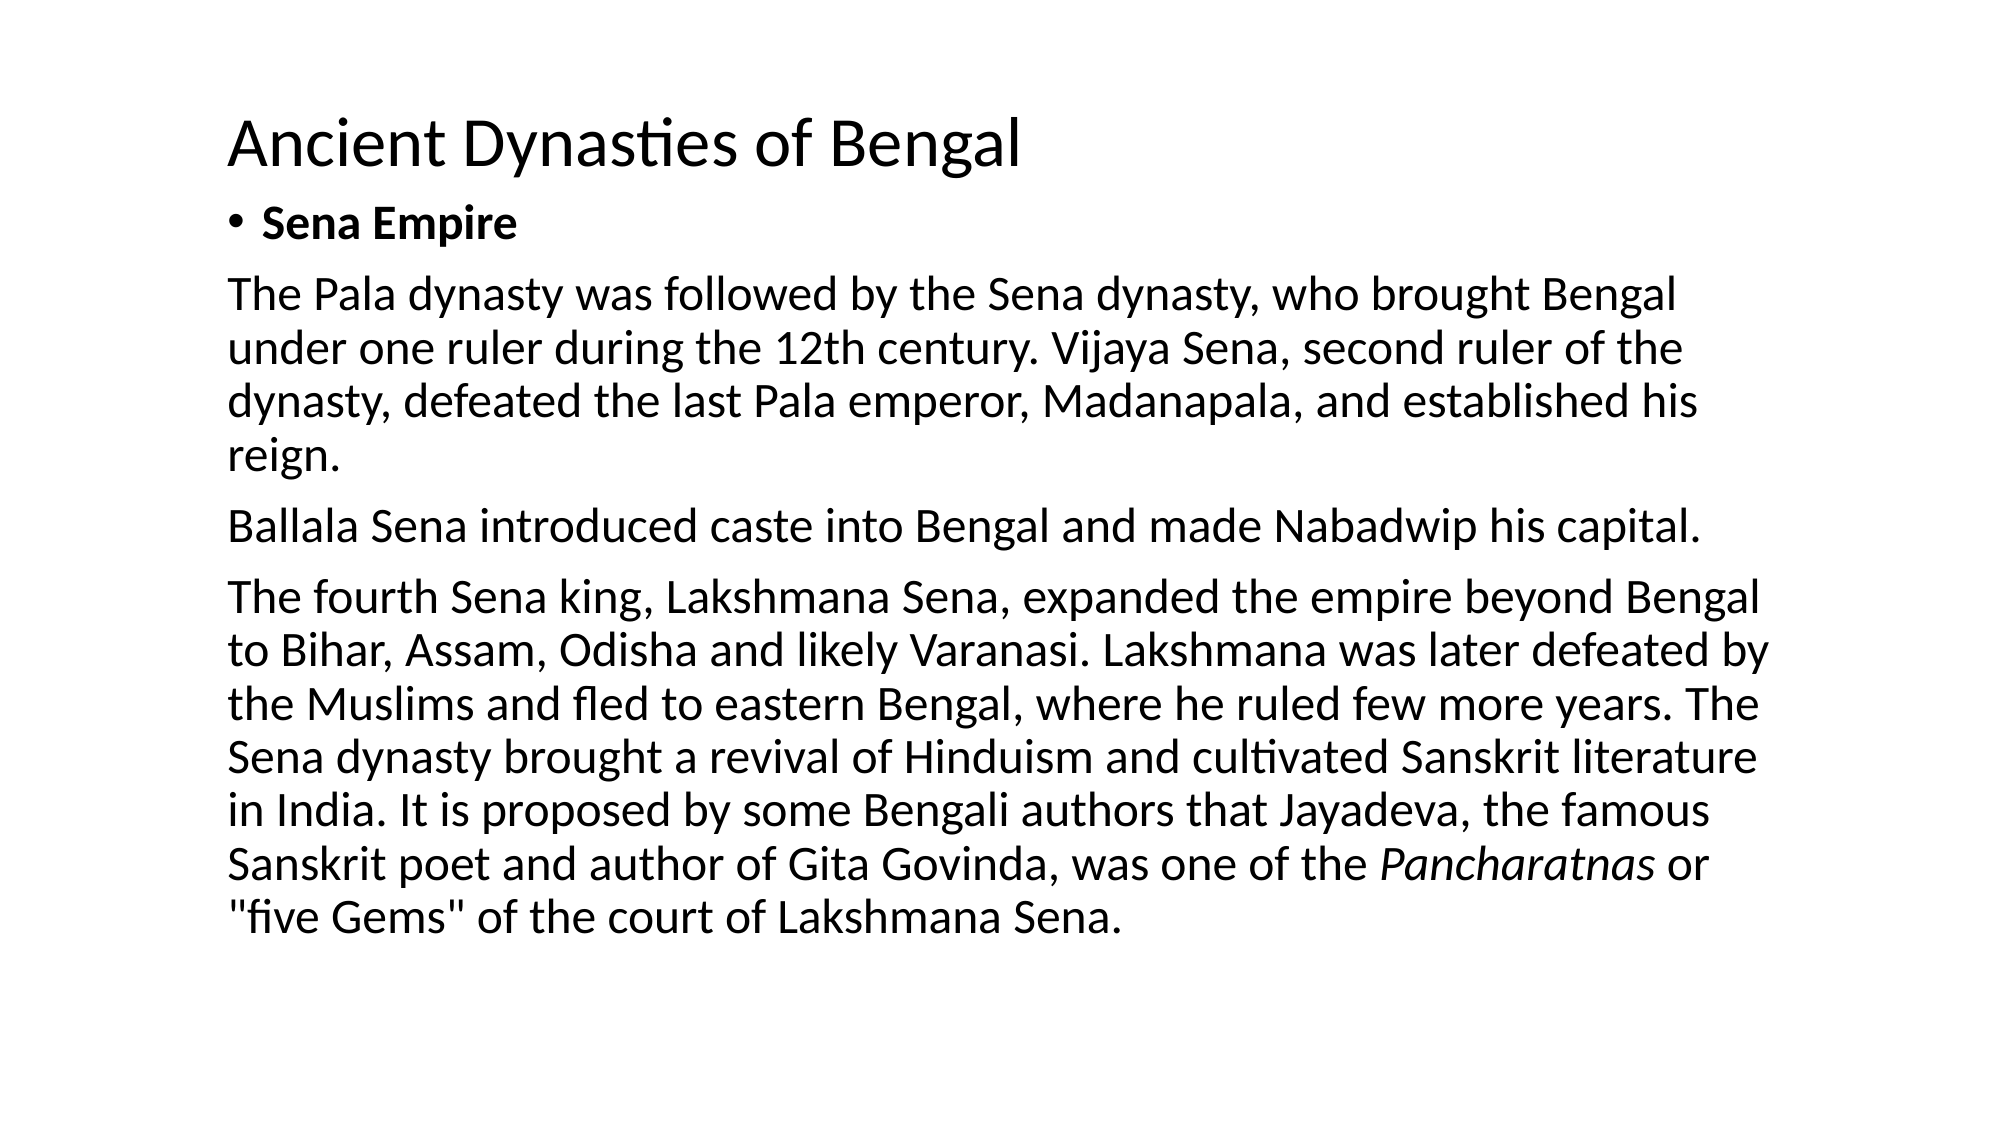

# Ancient Dynasties of Bengal
Sena Empire
The Pala dynasty was followed by the Sena dynasty, who brought Bengal under one ruler during the 12th century. Vijaya Sena, second ruler of the dynasty, defeated the last Pala emperor, Madanapala, and established his reign.
Ballala Sena introduced caste into Bengal and made Nabadwip his capital.
The fourth Sena king, Lakshmana Sena, expanded the empire beyond Bengal to Bihar, Assam, Odisha and likely Varanasi. Lakshmana was later defeated by the Muslims and fled to eastern Bengal, where he ruled few more years. The Sena dynasty brought a revival of Hinduism and cultivated Sanskrit literature in India. It is proposed by some Bengali authors that Jayadeva, the famous Sanskrit poet and author of Gita Govinda, was one of the Pancharatnas or "five Gems" of the court of Lakshmana Sena.